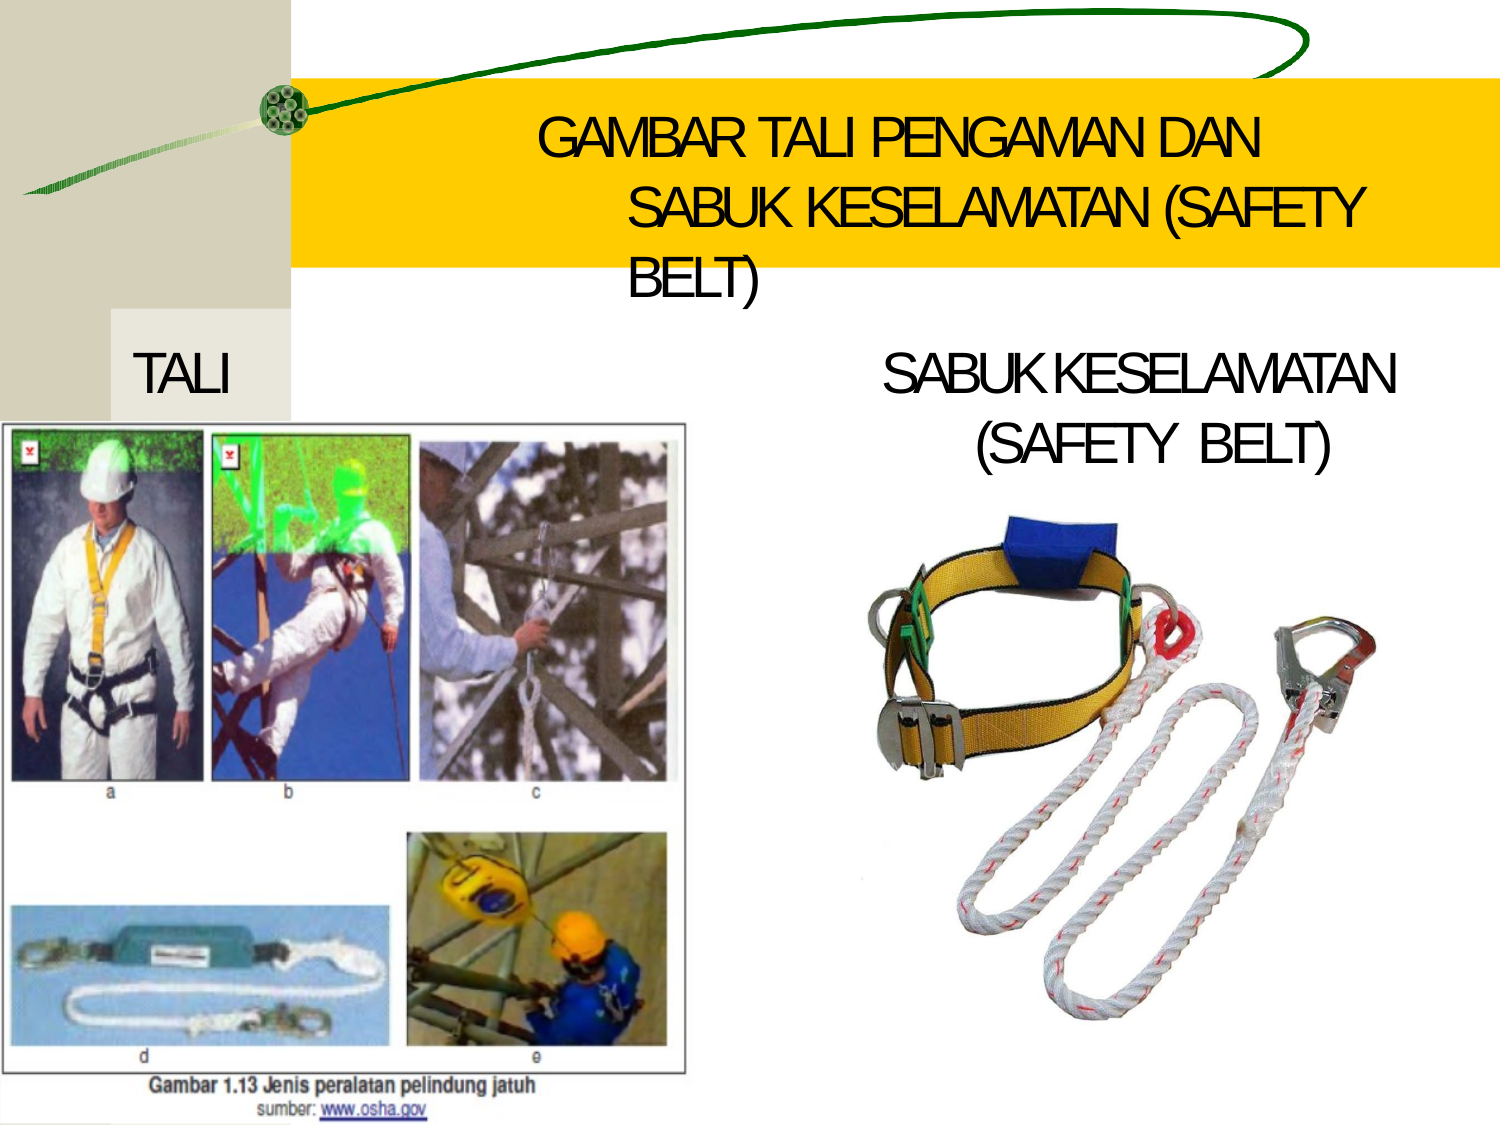

GAMBAR TALI PENGAMAN DAN SABUK  KESELAMATAN (SAFETY BELT)

TALI PENGAMAN
SABUK KESELAMATAN  (SAFETY BELT)